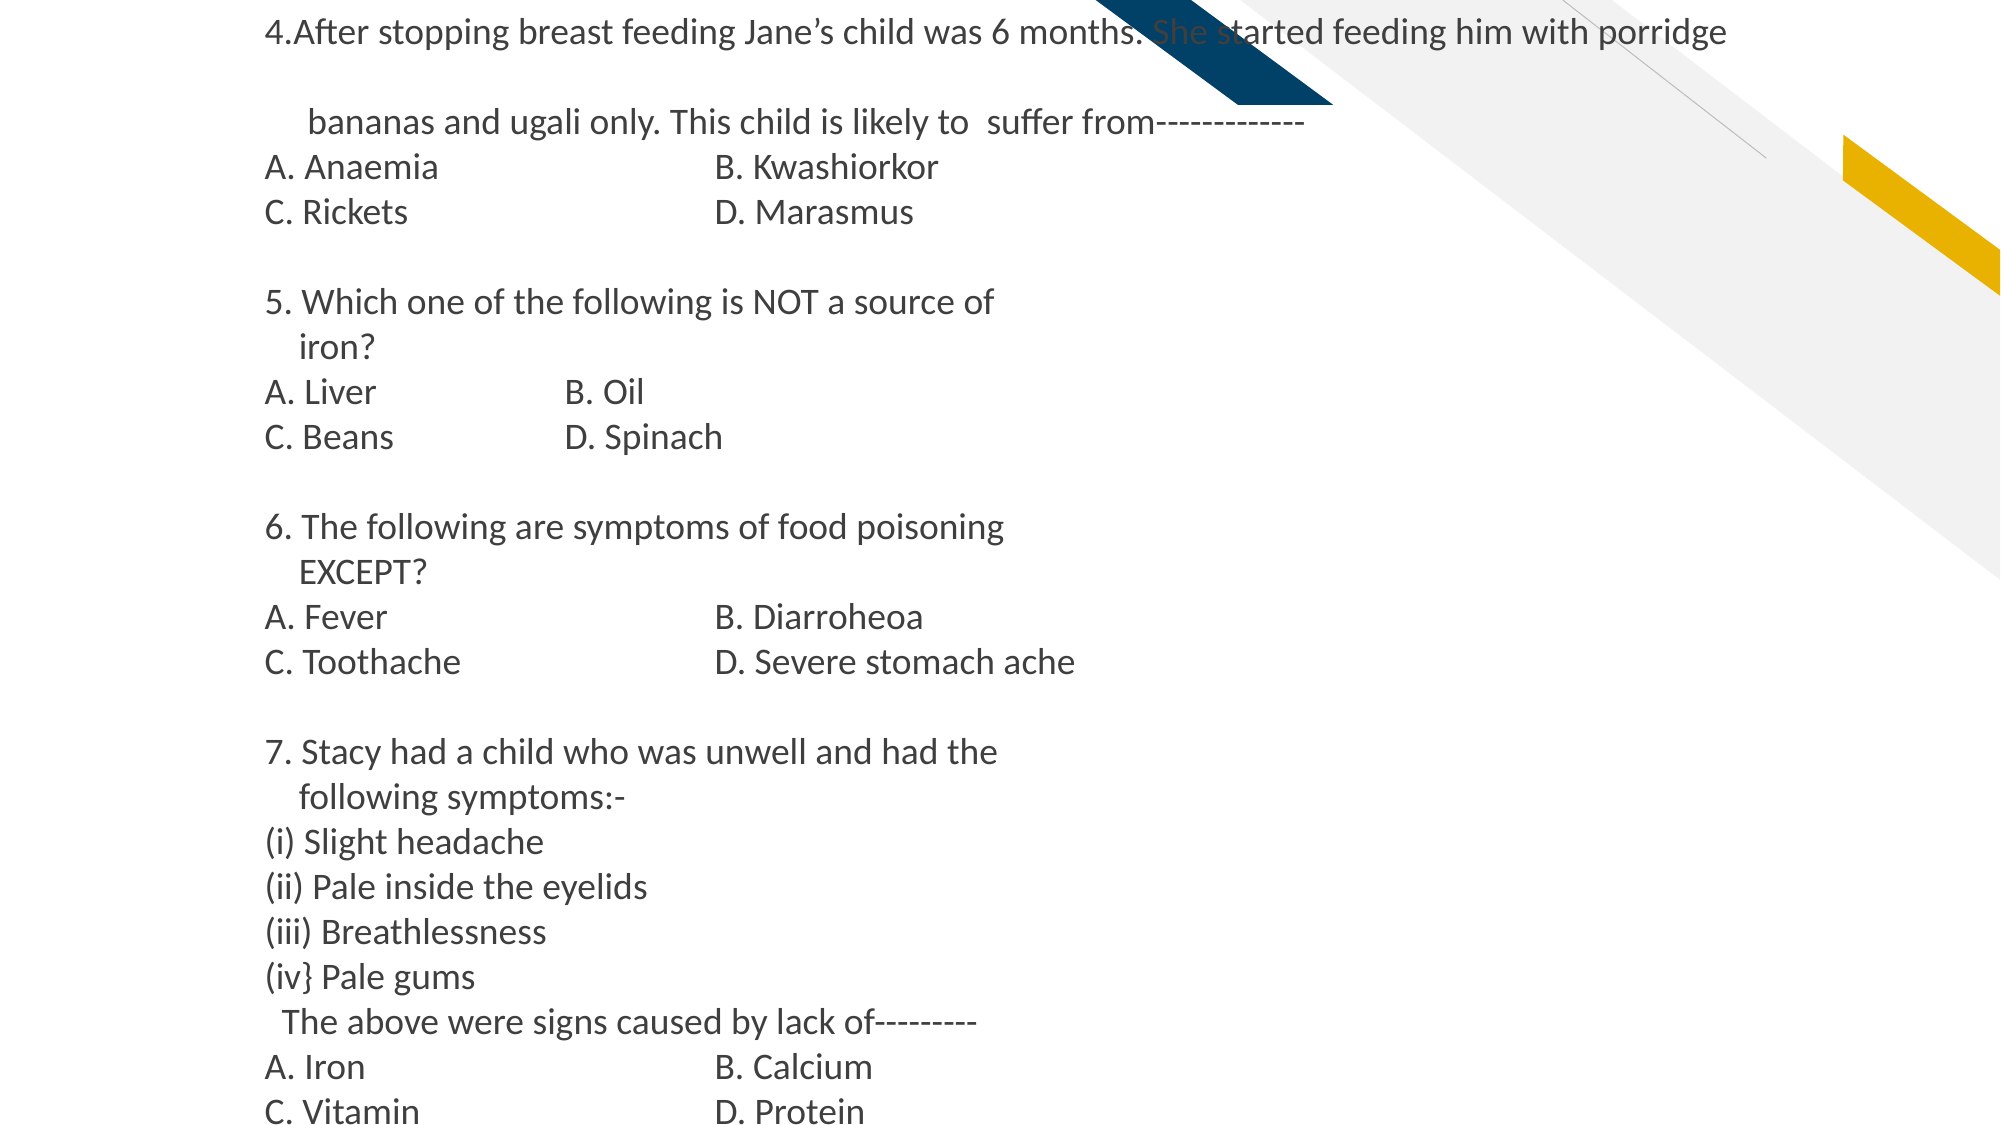

4.After stopping breast feeding Jane’s child was 6 months. She started feeding him with porridge
     bananas and ugali only. This child is likely to  suffer from-------------
A. Anaemia 		B. Kwashiorkor
C. Rickets 		D. Marasmus

5. Which one of the following is NOT a source of
    iron?
A. Liver 		B. Oil
C. Beans		D. Spinach

6. The following are symptoms of food poisoning
    EXCEPT?
A. Fever 		 	B. Diarroheoa
C. Toothache 		D. Severe stomach ache

7. Stacy had a child who was unwell and had the
    following symptoms:-
(i) Slight headache
(ii) Pale inside the eyelids
(iii) Breathlessness
(iv} Pale gums
  The above were signs caused by lack of---------
A. Iron 			B. Calcium
C. Vitamin 		D. Protein